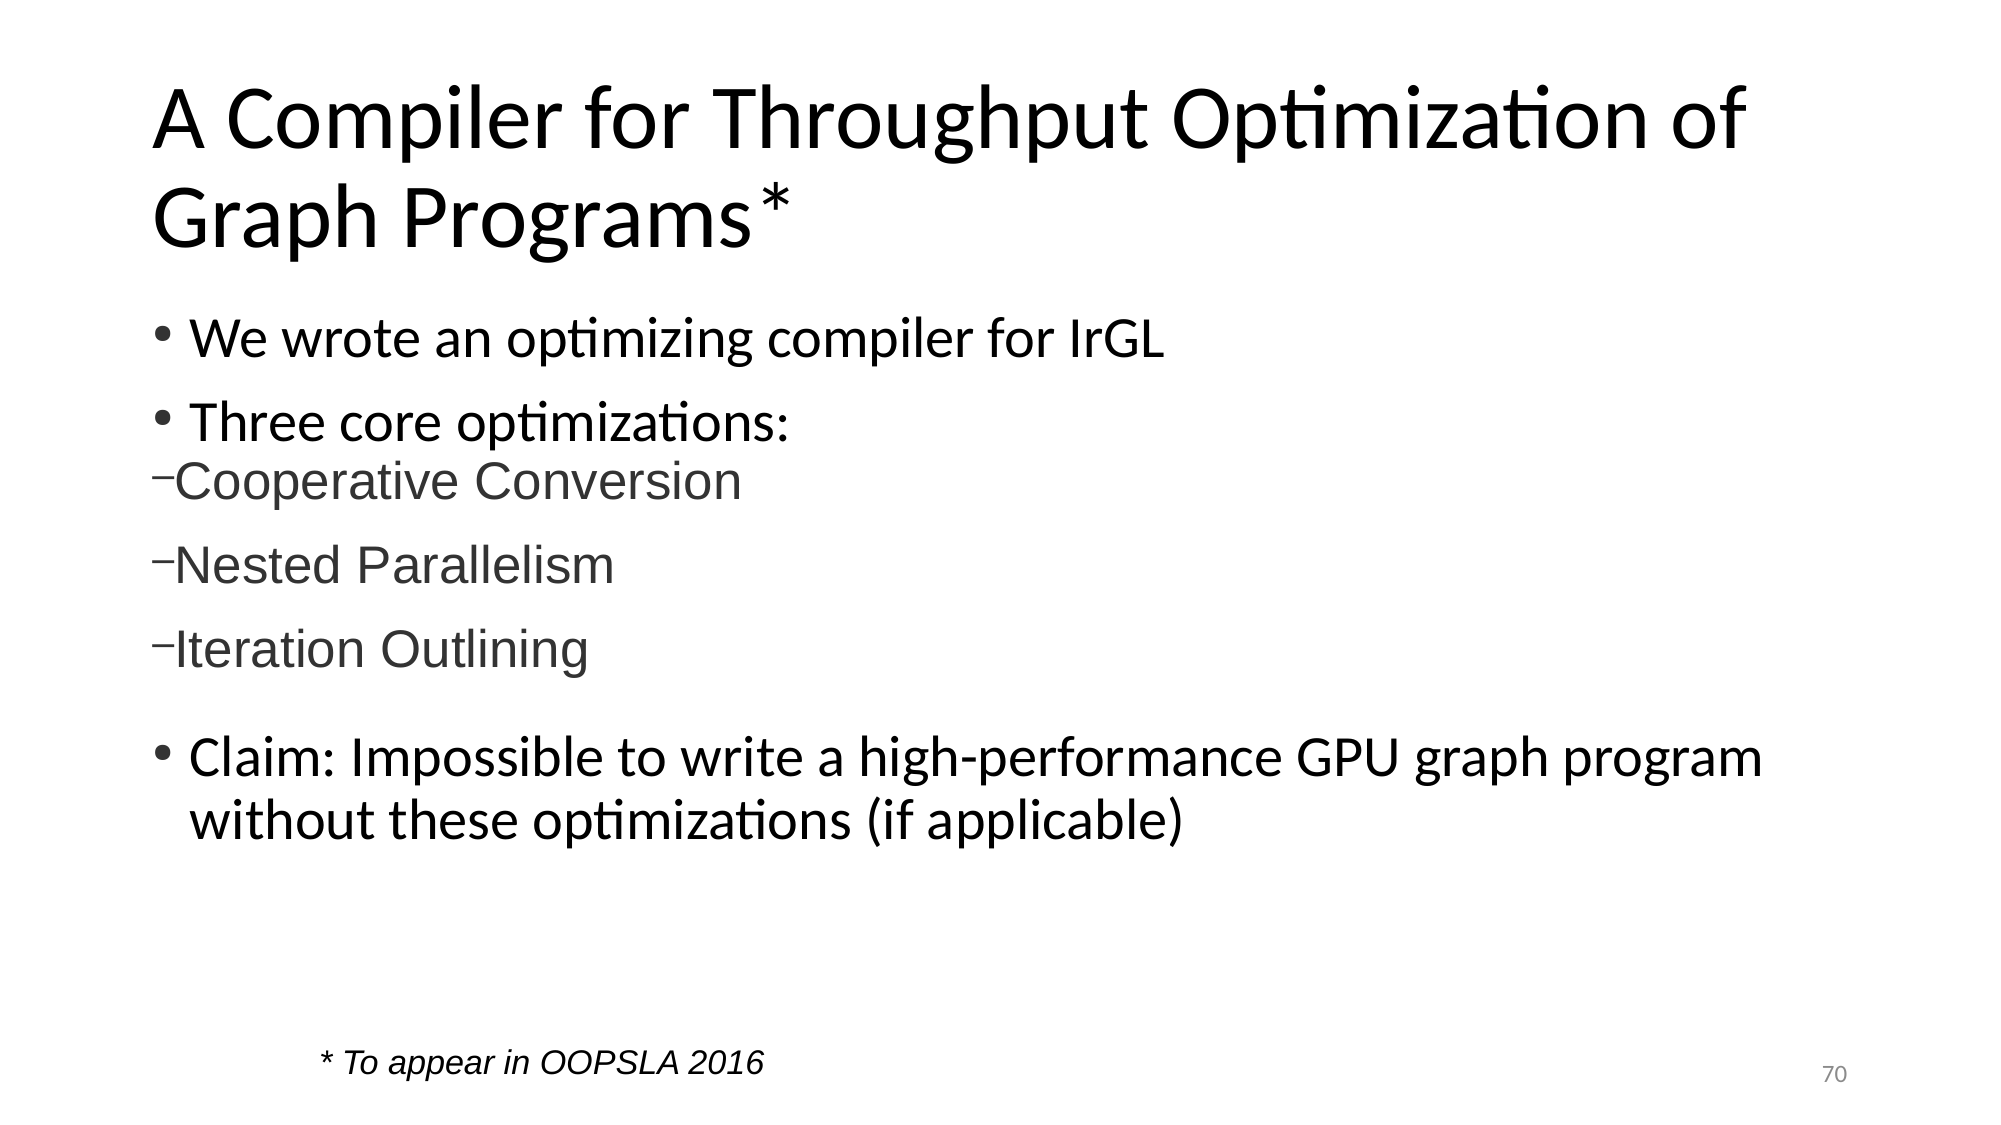

A Compiler for Throughput Optimization of Graph Programs*
We wrote an optimizing compiler for IrGL
Three core optimizations:
Cooperative Conversion
Nested Parallelism
Iteration Outlining
Claim: Impossible to write a high-performance GPU graph program without these optimizations (if applicable)
* To appear in OOPSLA 2016
70